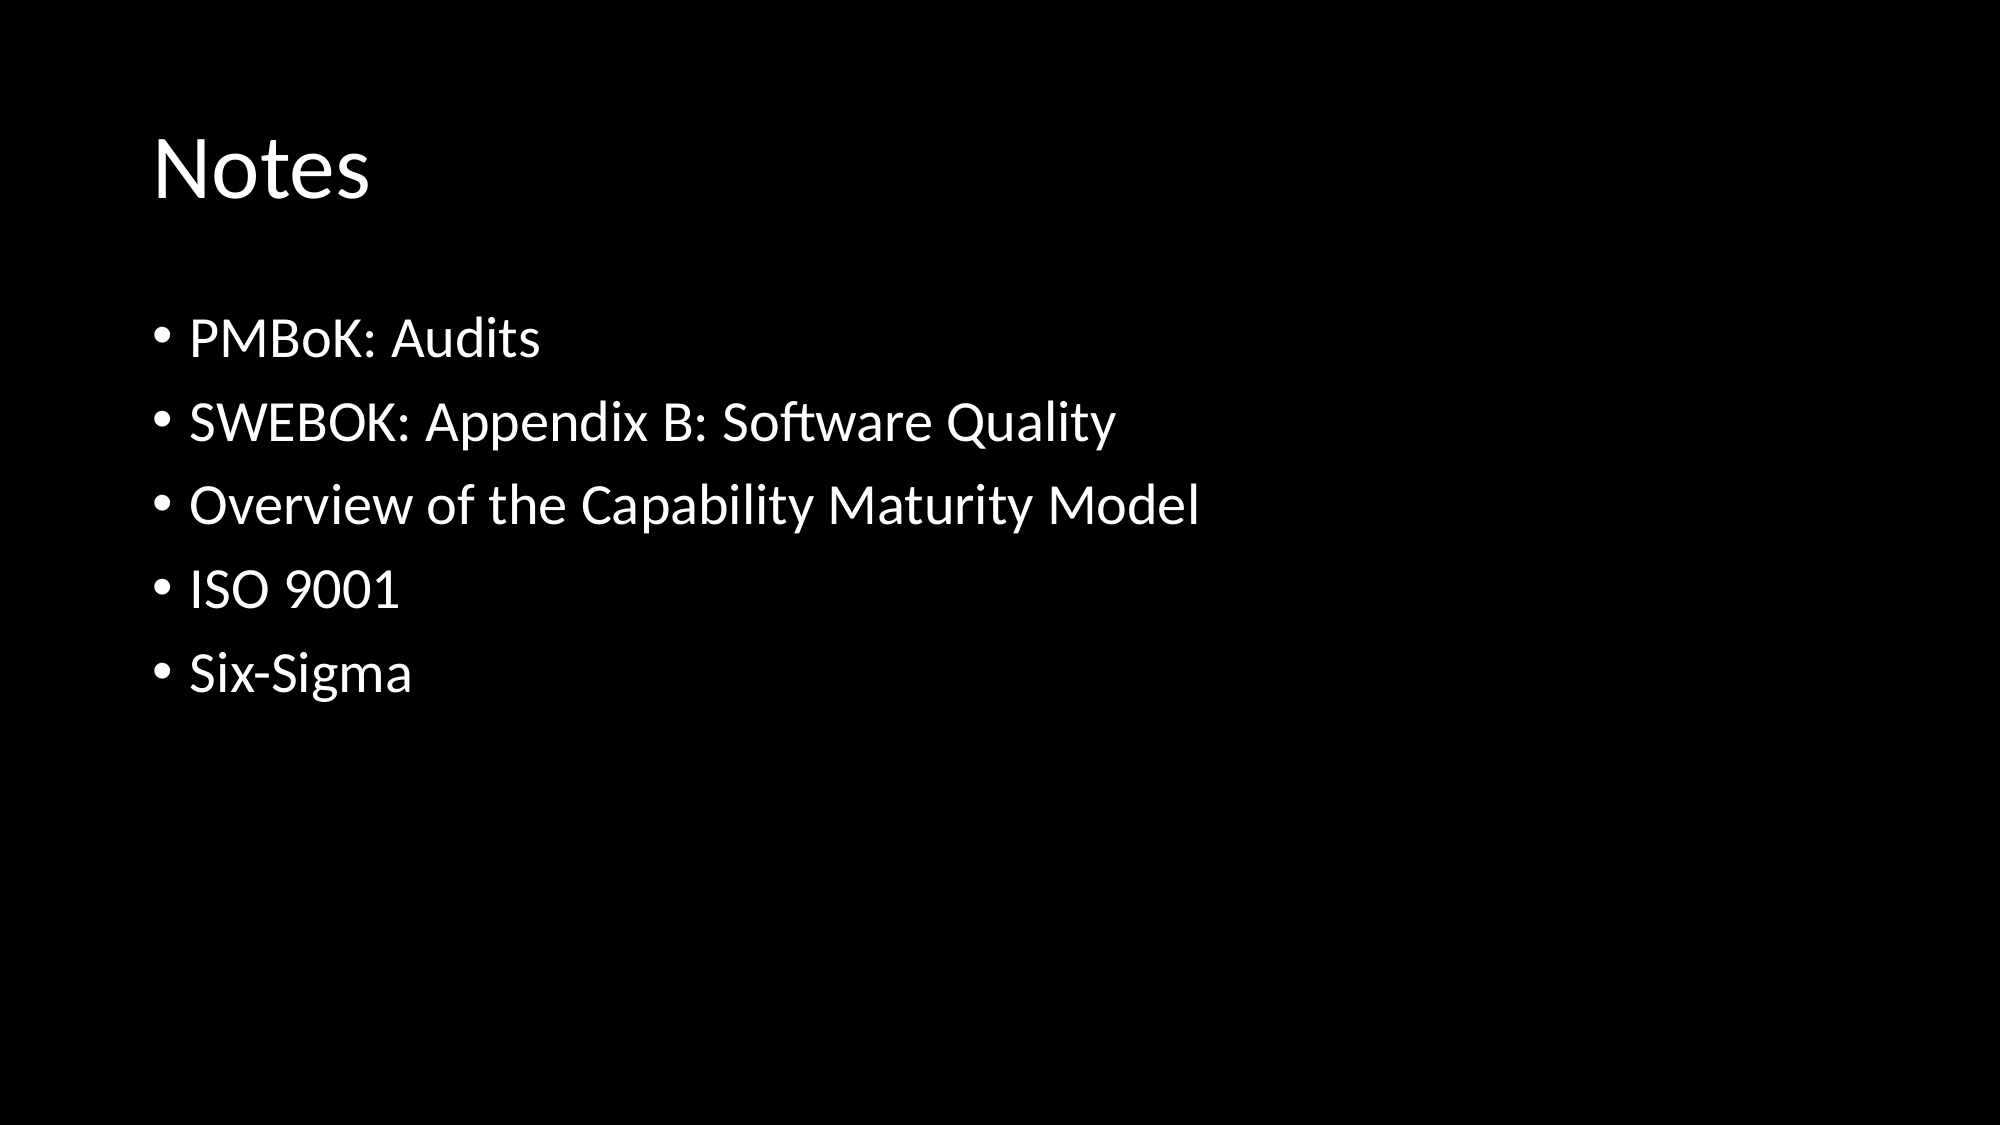

# Notes
PMBoK: Audits
SWEBOK: Appendix B: Software Quality
Overview of the Capability Maturity Model
ISO 9001
Six-Sigma